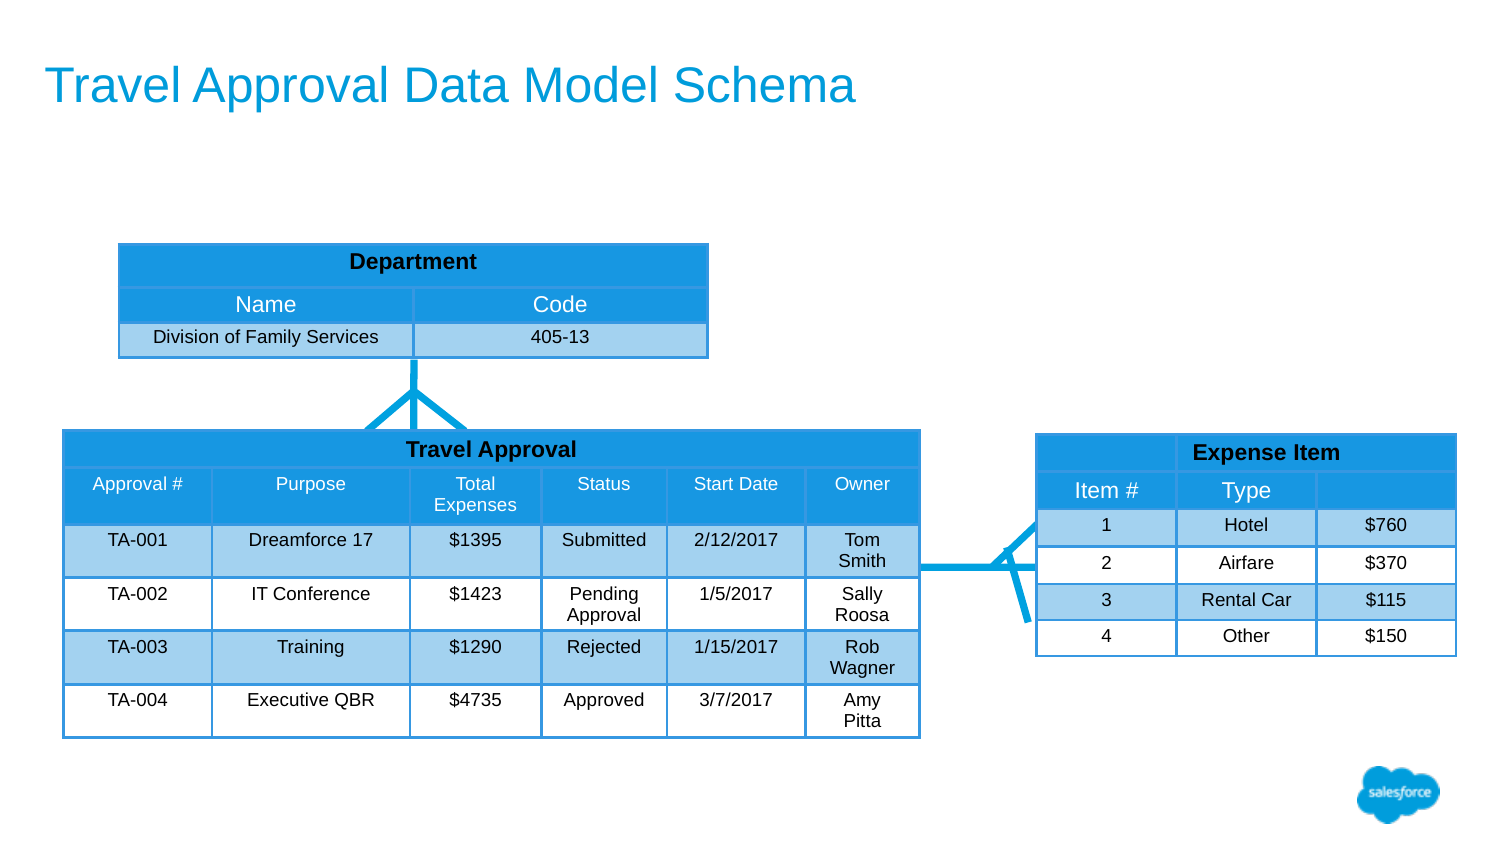

# Travel Approval Data Model Schema
| Department |  |
| --- | --- |
| Name | Code |
| Division of Family Services | 405-13 |
| Travel Approval |  |  |  |  |  |
| --- | --- | --- | --- | --- | --- |
| Approval # | Purpose | Total Expenses | Status | Start Date | Owner |
| TA-001 | Dreamforce 17 | $1395 | Submitted | 2/12/2017 | Tom Smith |
| TA-002 | IT Conference | $1423 | Pending Approval | 1/5/2017 | Sally Roosa |
| TA-003 | Training | $1290 | Rejected | 1/15/2017 | Rob Wagner |
| TA-004 | Executive QBR | $4735 | Approved | 3/7/2017 | Amy Pitta |
|  | Expense Item |  |
| --- | --- | --- |
| Item # | Type |  |
| 1 | Hotel | $760 |
| 2 | Airfare | $370 |
| 3 | Rental Car | $115 |
| 4 | Other | $150 |